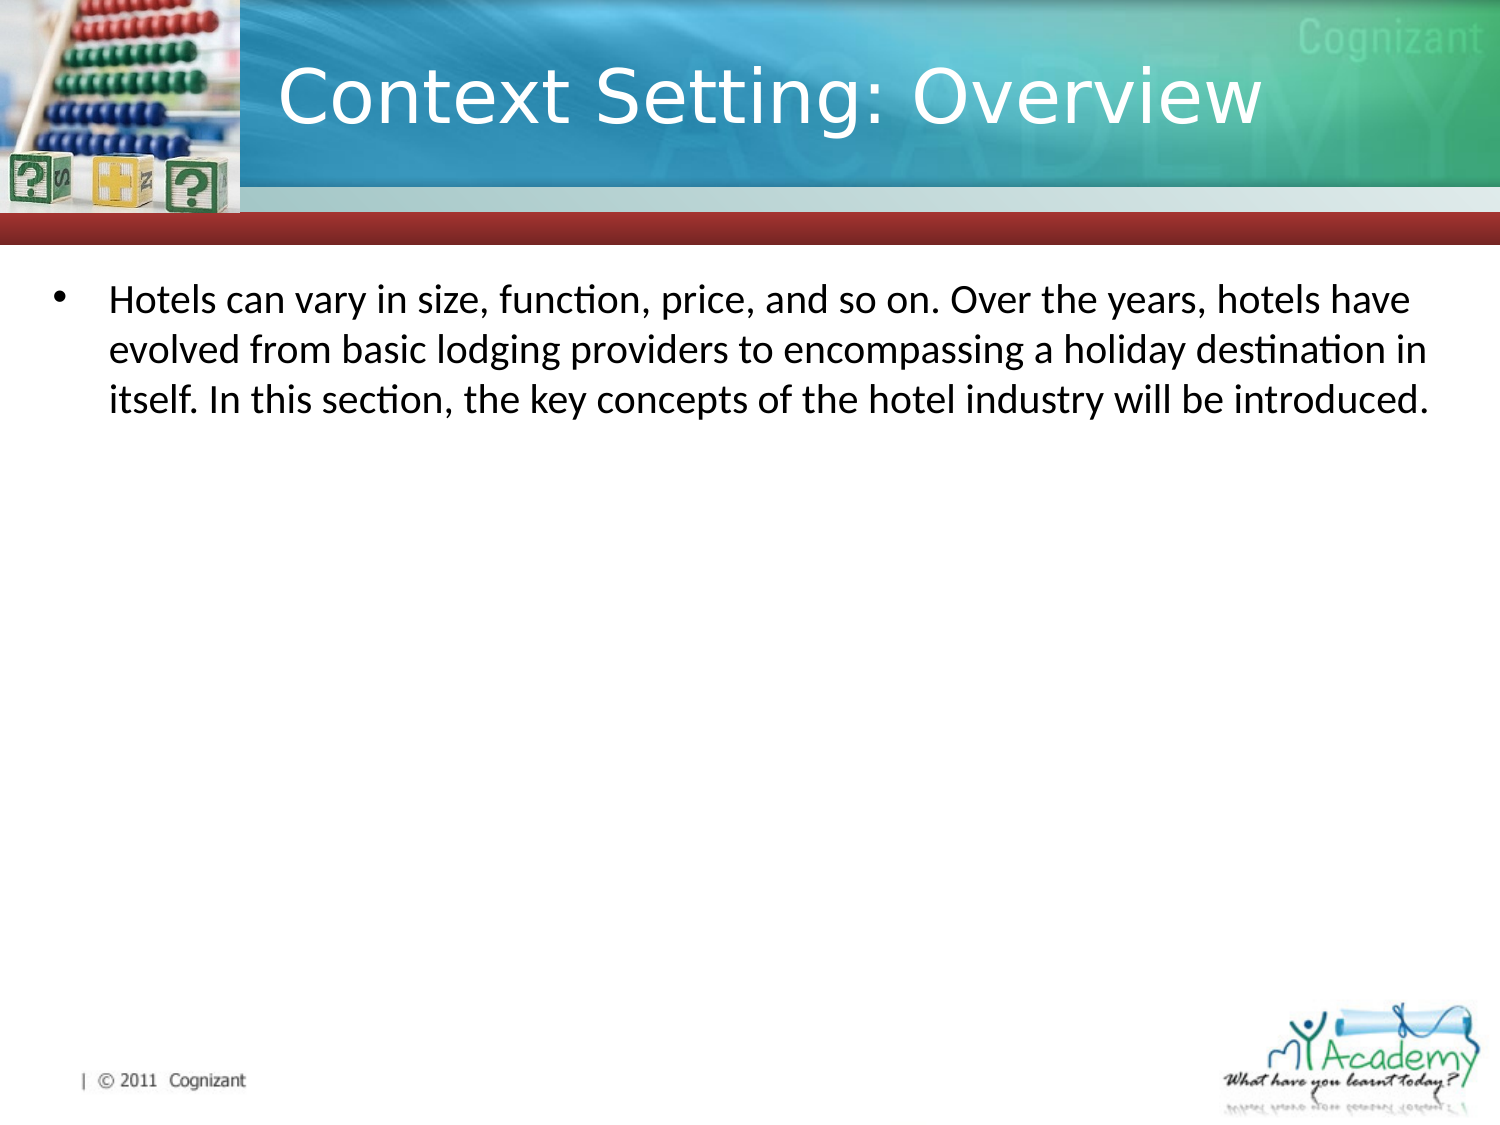

# Context Setting: Overview
Hotels can vary in size, function, price, and so on. Over the years, hotels have evolved from basic lodging providers to encompassing a holiday destination in itself. In this section, the key concepts of the hotel industry will be introduced.